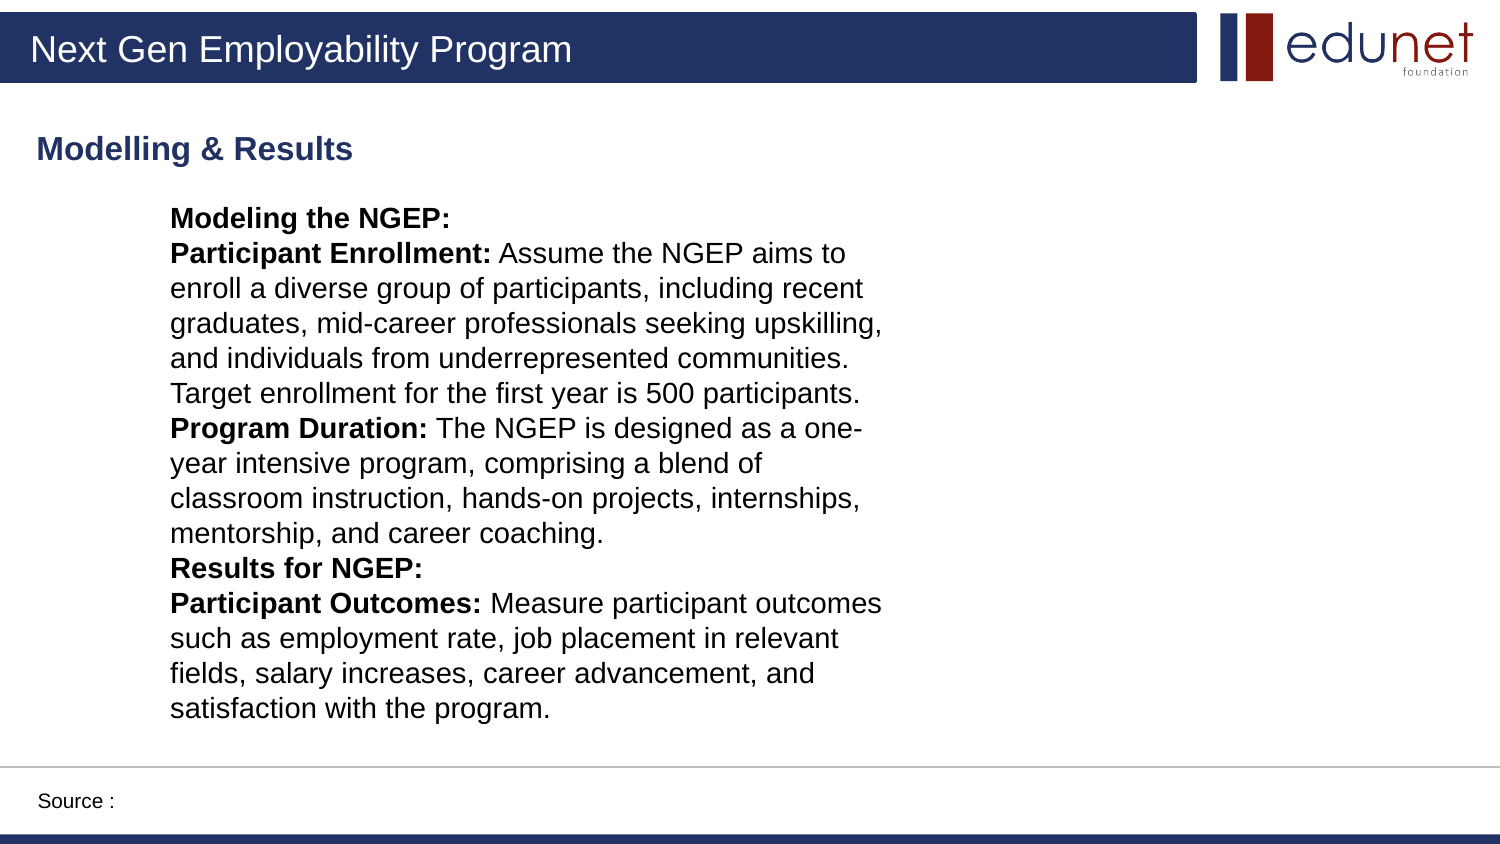

Modelling & Results
Modeling the NGEP:
Participant Enrollment: Assume the NGEP aims to enroll a diverse group of participants, including recent graduates, mid-career professionals seeking upskilling, and individuals from underrepresented communities. Target enrollment for the first year is 500 participants.
Program Duration: The NGEP is designed as a one-year intensive program, comprising a blend of classroom instruction, hands-on projects, internships, mentorship, and career coaching.
Results for NGEP:
Participant Outcomes: Measure participant outcomes such as employment rate, job placement in relevant fields, salary increases, career advancement, and satisfaction with the program.

Source :